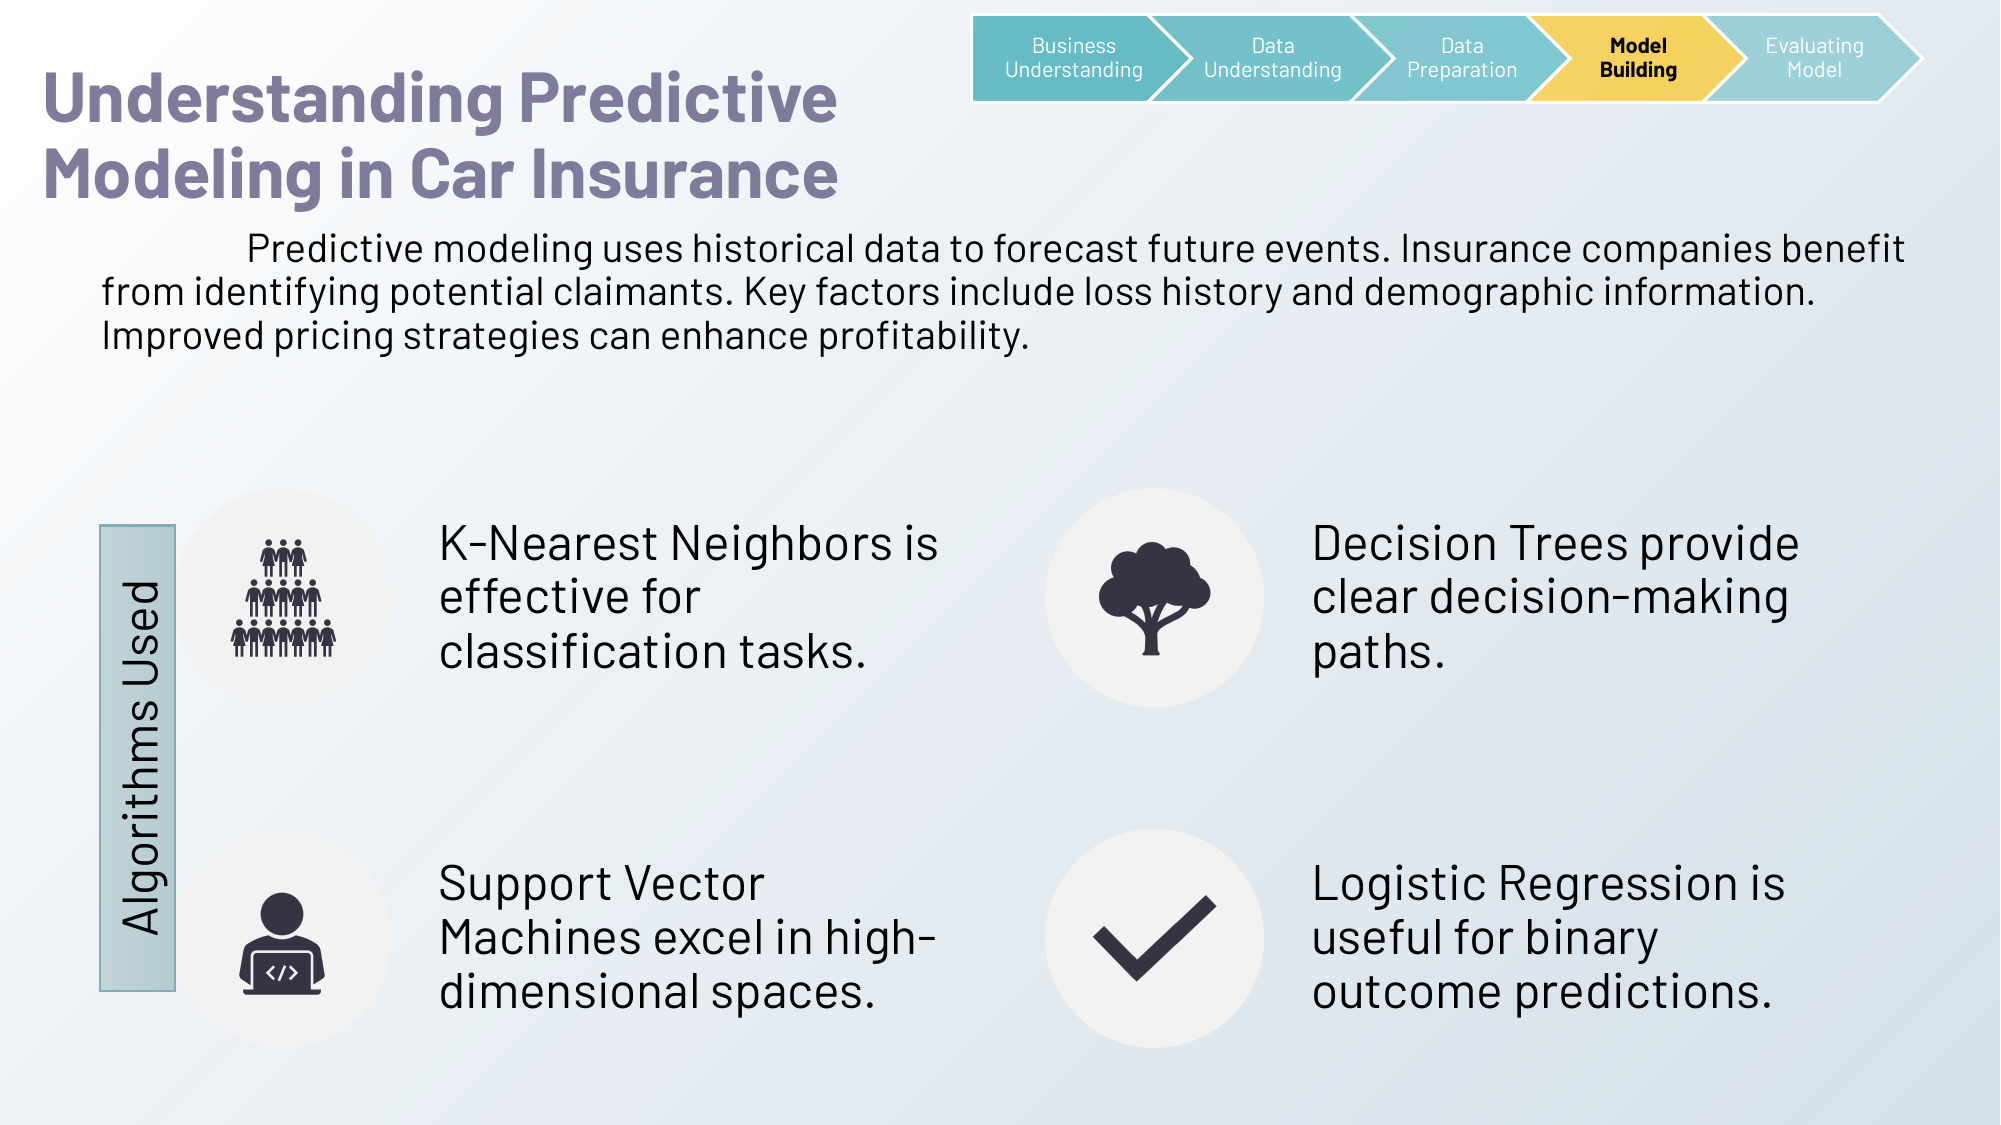

Understanding Predictive Modeling in Car Insurance
Business Understanding
Data Understanding
Data Preparation
Model Building
Evaluating Model
	Predictive modeling uses historical data to forecast future events. Insurance companies benefit from identifying potential claimants. Key factors include loss history and demographic information. Improved pricing strategies can enhance profitability.
K-Nearest Neighbors is effective for classification tasks.
Decision Trees provide clear decision-making paths.
Support Vector Machines excel in high-dimensional spaces.
Logistic Regression is useful for binary outcome predictions.
Algorithms Used